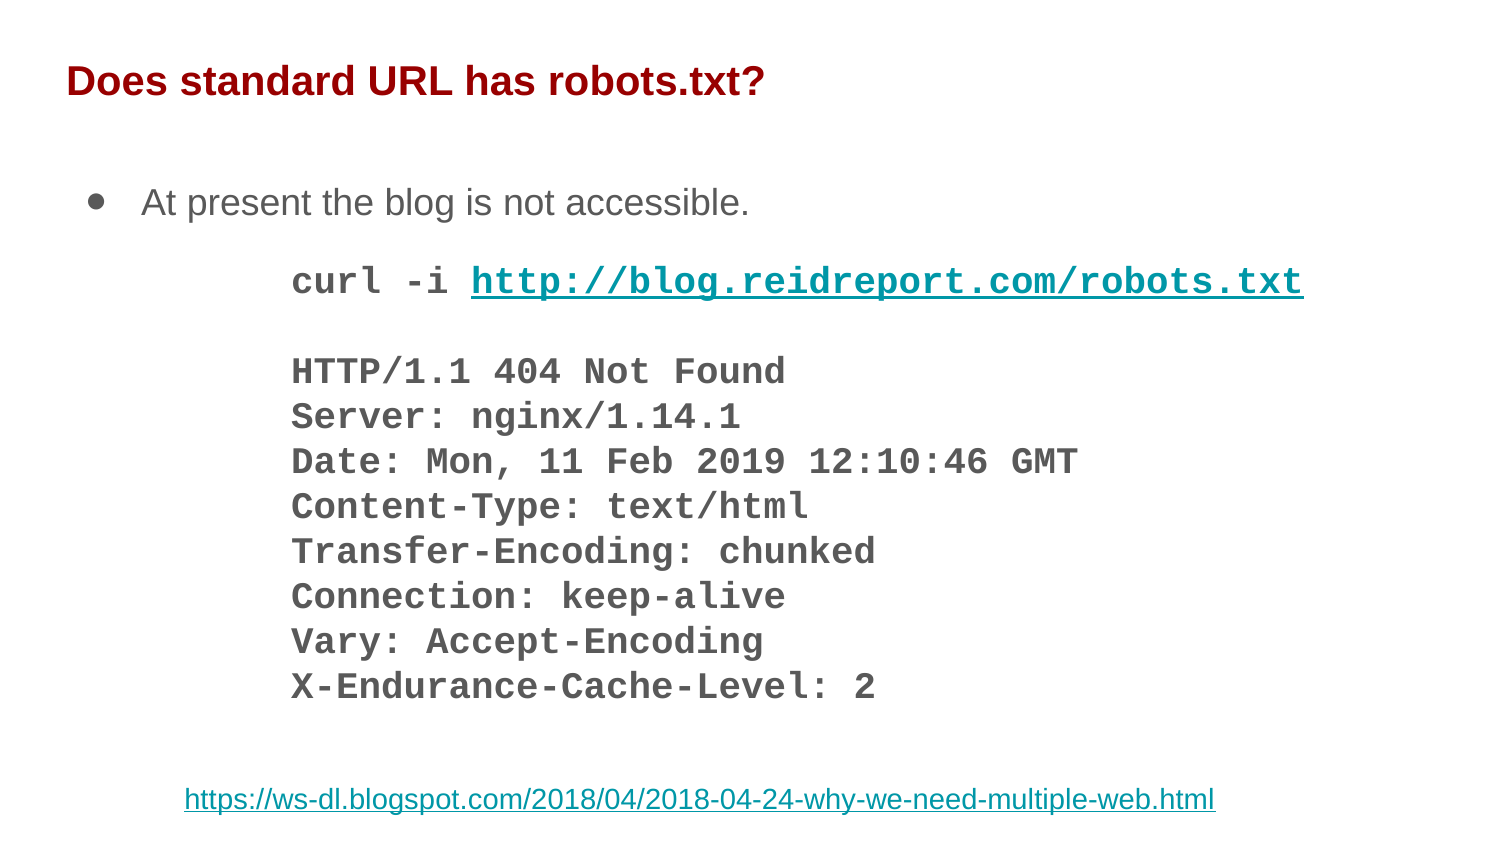

# Does standard URL has robots.txt?
At present the blog is not accessible.
curl -i http://blog.reidreport.com/robots.txt

HTTP/1.1 404 Not Found
Server: nginx/1.14.1
Date: Mon, 11 Feb 2019 12:10:46 GMT
Content-Type: text/html
Transfer-Encoding: chunked
Connection: keep-alive
Vary: Accept-Encoding
X-Endurance-Cache-Level: 2

https://ws-dl.blogspot.com/2018/04/2018-04-24-why-we-need-multiple-web.html